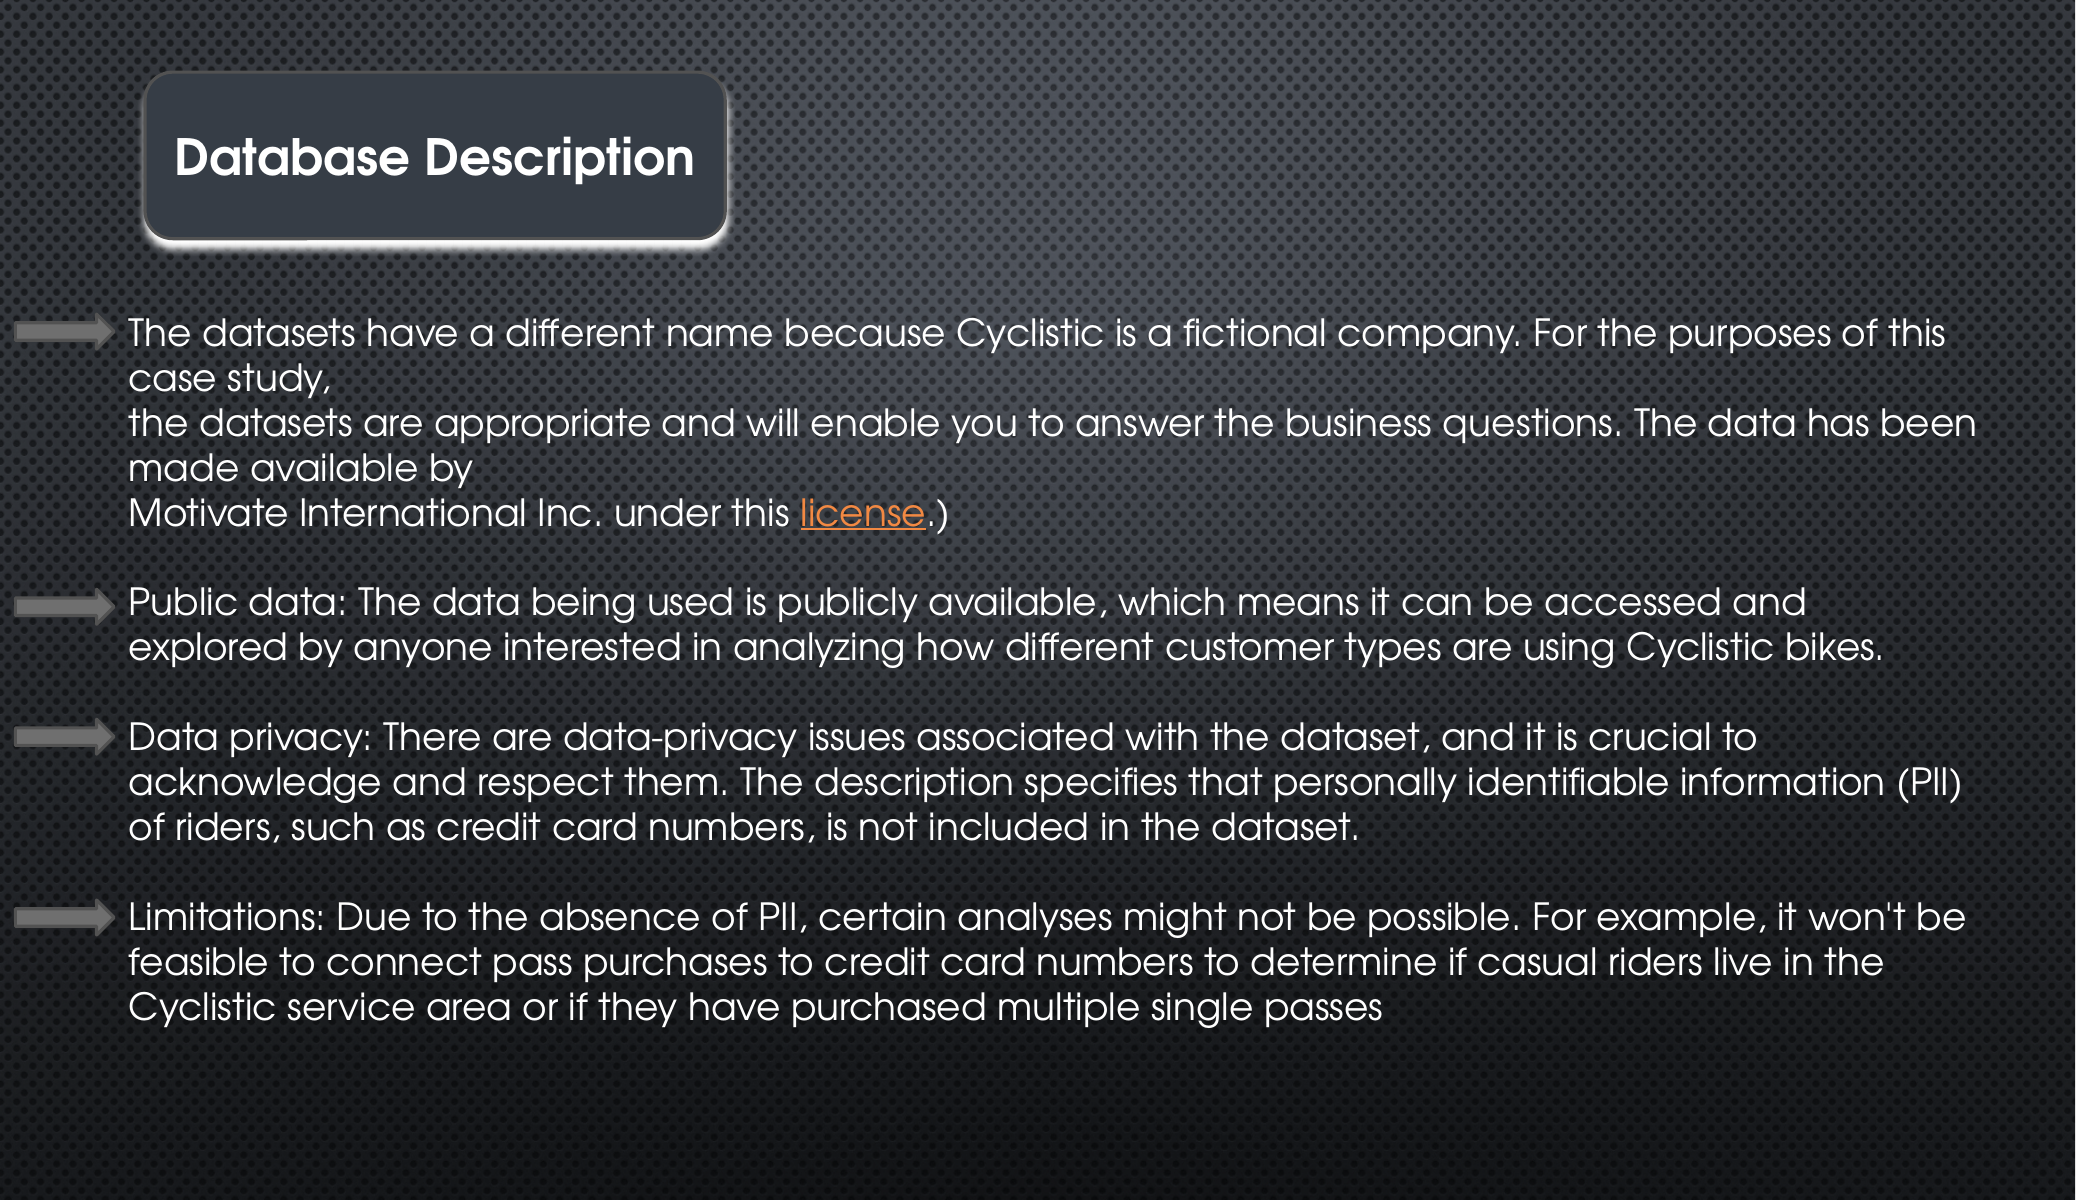

Database Description
The datasets have a different name because Cyclistic is a fictional company. For the purposes of this case study,
the datasets are appropriate and will enable you to answer the business questions. The data has been made available by
Motivate International Inc. under this license.)

Public data: The data being used is publicly available, which means it can be accessed and explored by anyone interested in analyzing how different customer types are using Cyclistic bikes.

Data privacy: There are data-privacy issues associated with the dataset, and it is crucial to acknowledge and respect them. The description specifies that personally identifiable information (PII) of riders, such as credit card numbers, is not included in the dataset.

Limitations: Due to the absence of PII, certain analyses might not be possible. For example, it won't be feasible to connect pass purchases to credit card numbers to determine if casual riders live in the Cyclistic service area or if they have purchased multiple single passes